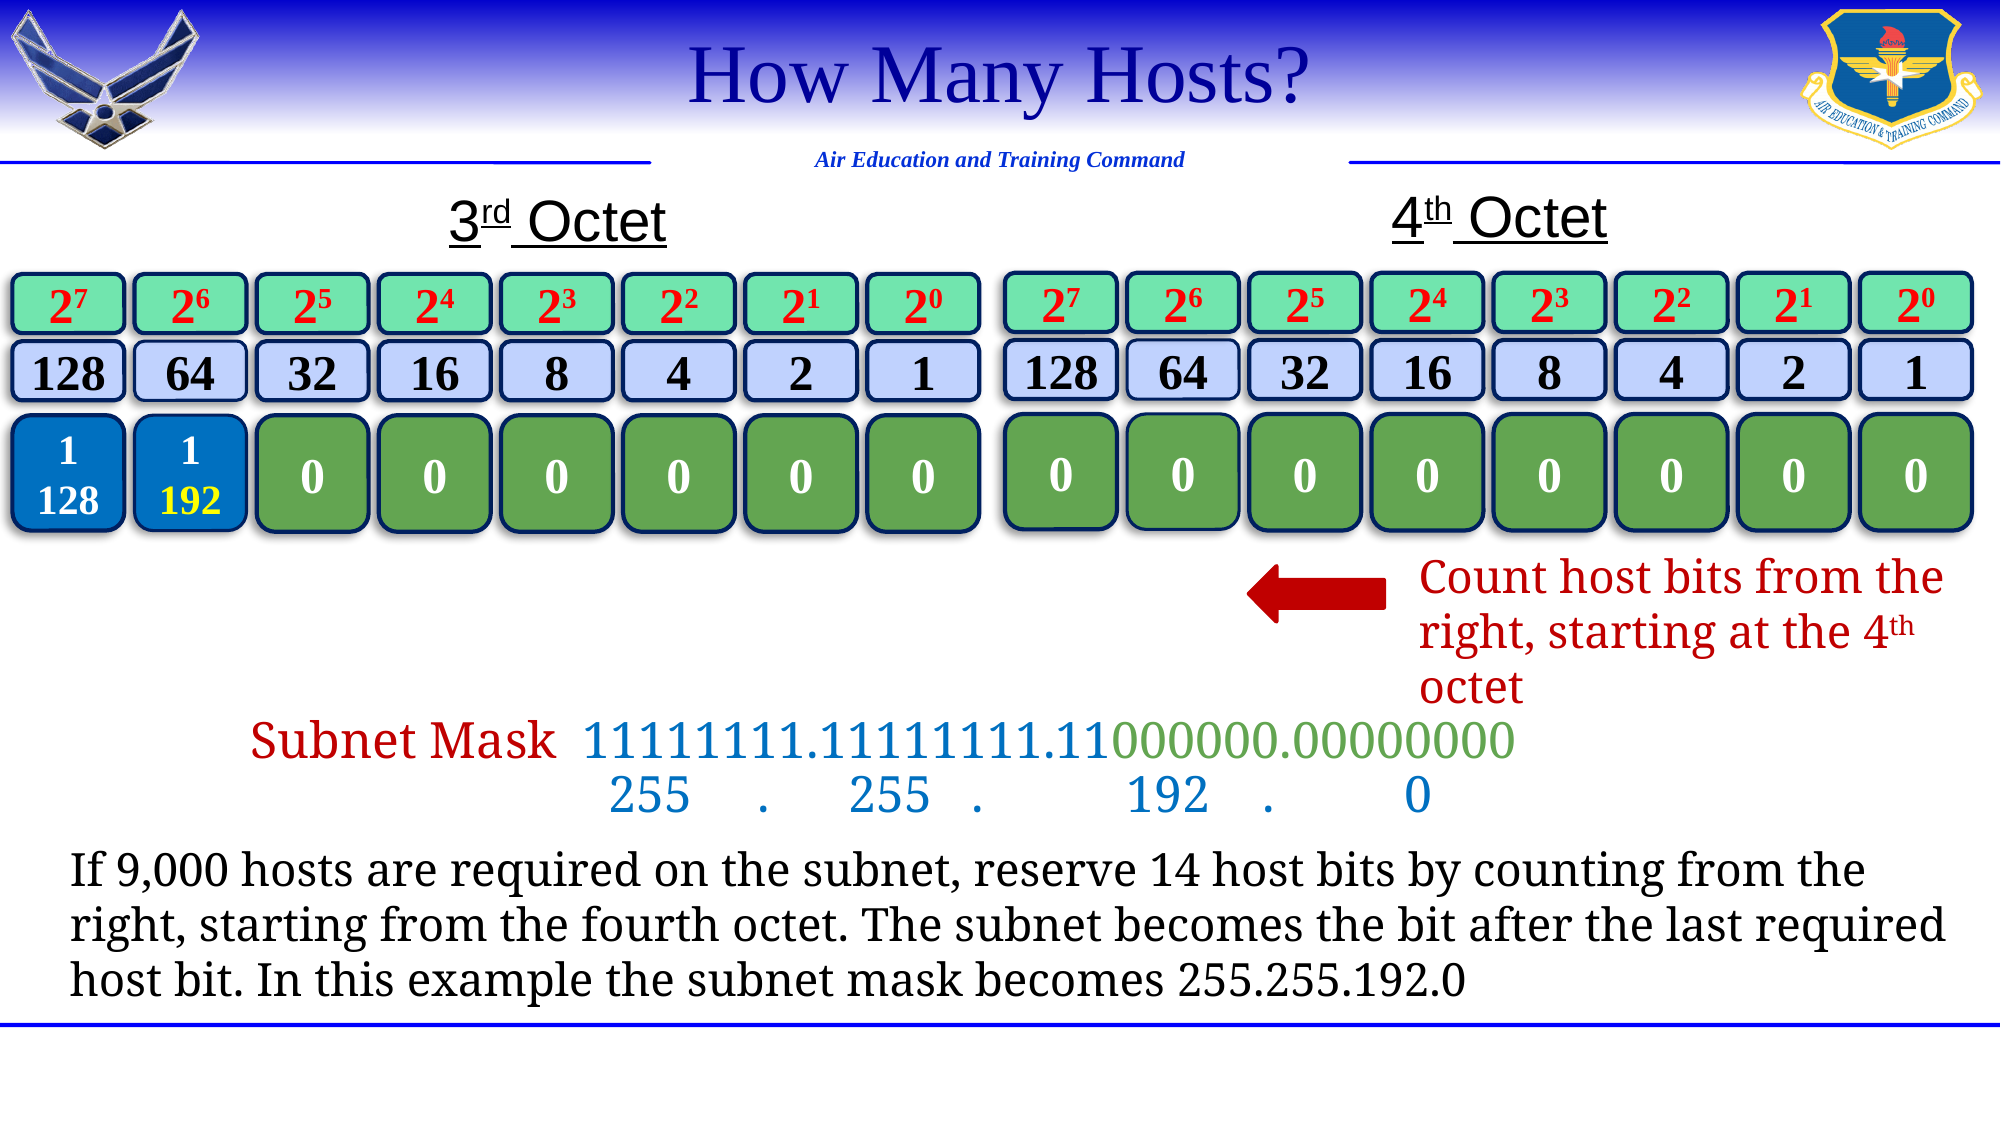

# How Many Hosts?
4th Octet
3rd Octet
27
26
25
24
23
22
21
20
128
64
32
16
8
4
2
1
0
0
0
0
0
0
0
0
27
26
25
24
23
22
21
20
128
64
32
16
8
4
2
1
1
128
1
192
0
0
0
0
0
0
Count host bits from the right, starting at the 4th octet

Subnet Mask  11111111.11111111.11000000.00000000
255     .      255   .           192    .          0
If 9,000 hosts are required on the subnet, reserve 14 host bits by counting from the
right, starting from the fourth octet. The subnet becomes the bit after the last required
host bit. In this example the subnet mask becomes 255.255.192.0